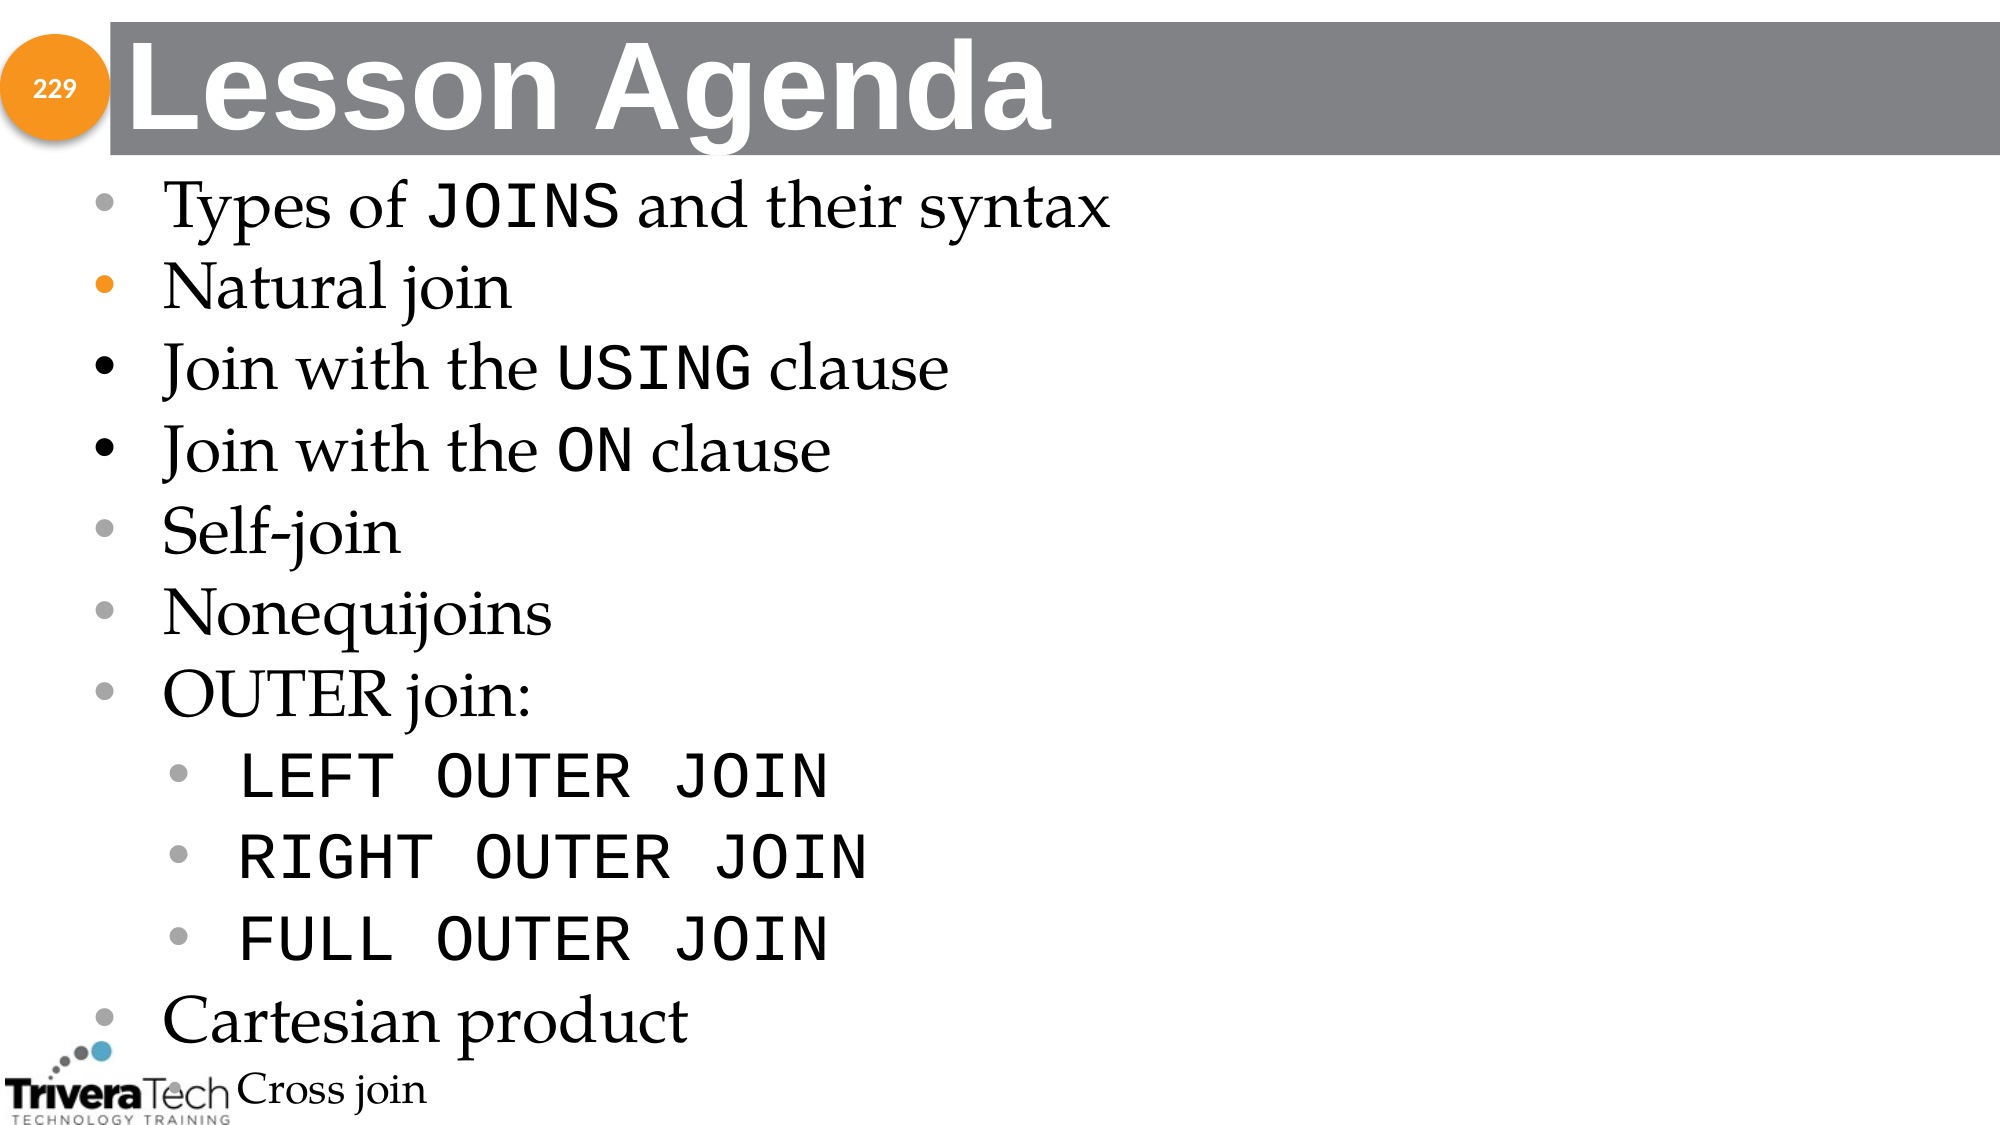

# Lesson Agenda
229
Types of JOINS and their syntax
Natural join
Join with the USING clause
Join with the ON clause
Self-join
Nonequijoins
OUTER join:
LEFT OUTER JOIN
RIGHT OUTER JOIN
FULL OUTER JOIN
Cartesian product
Cross join